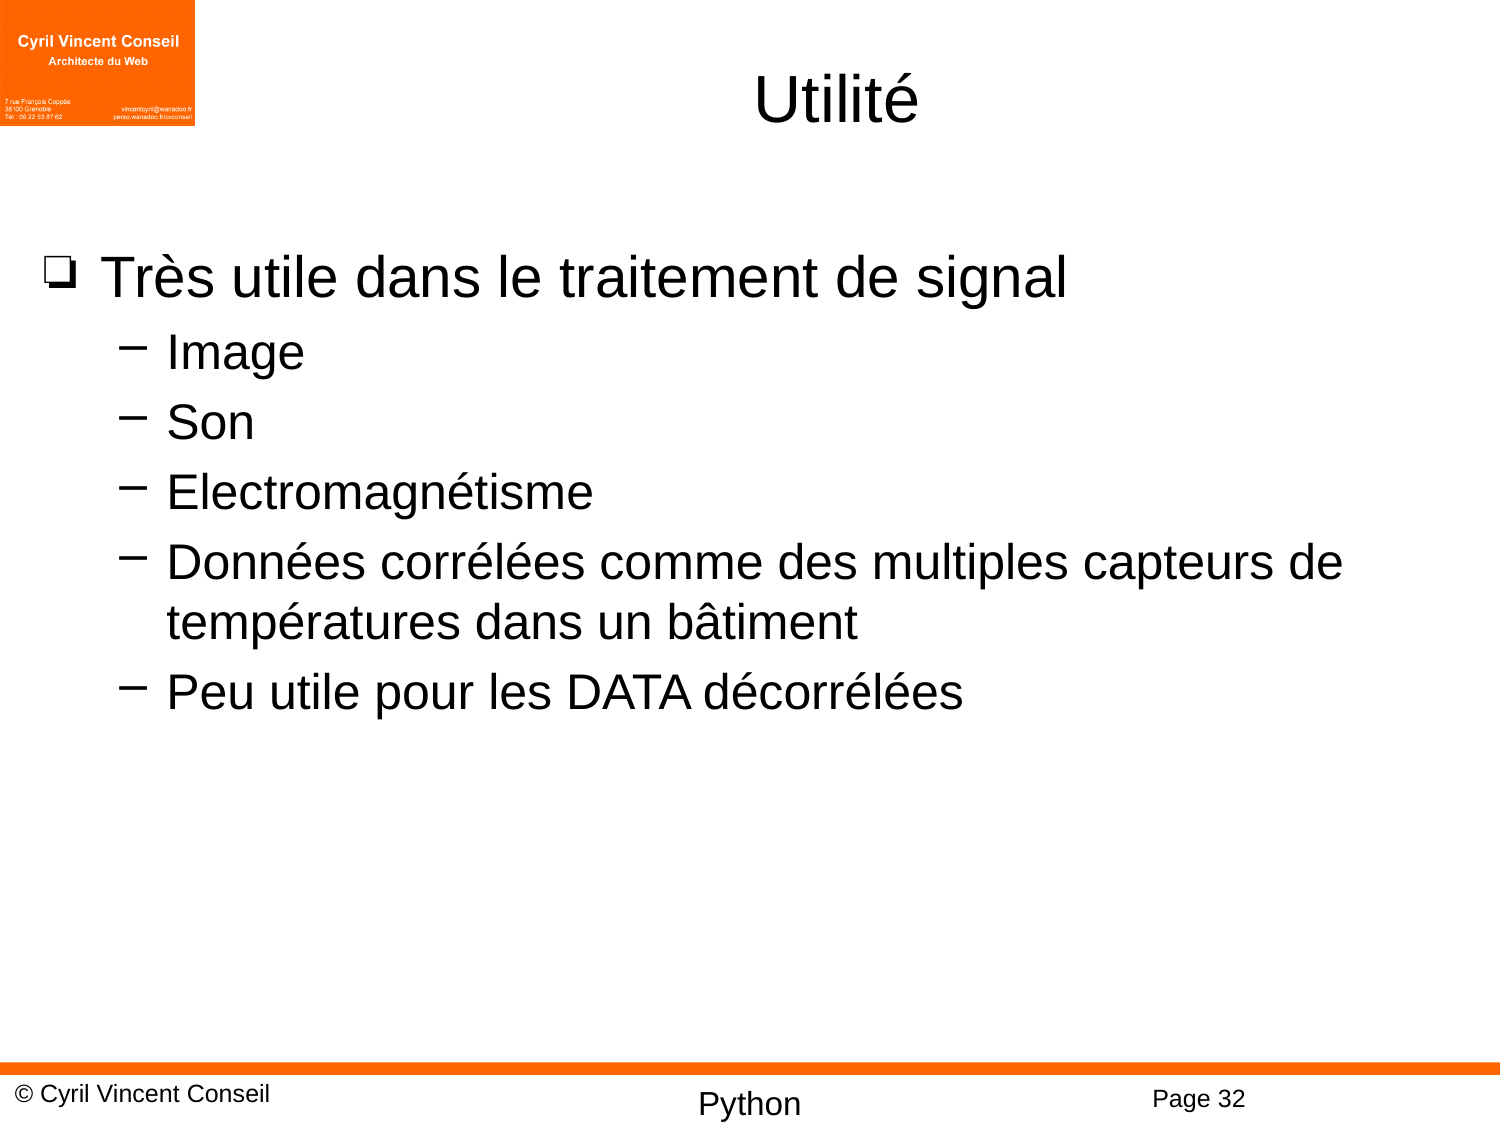

# Utilité
Très utile dans le traitement de signal
Image
Son
Electromagnétisme
Données corrélées comme des multiples capteurs de températures dans un bâtiment
Peu utile pour les DATA décorrélées